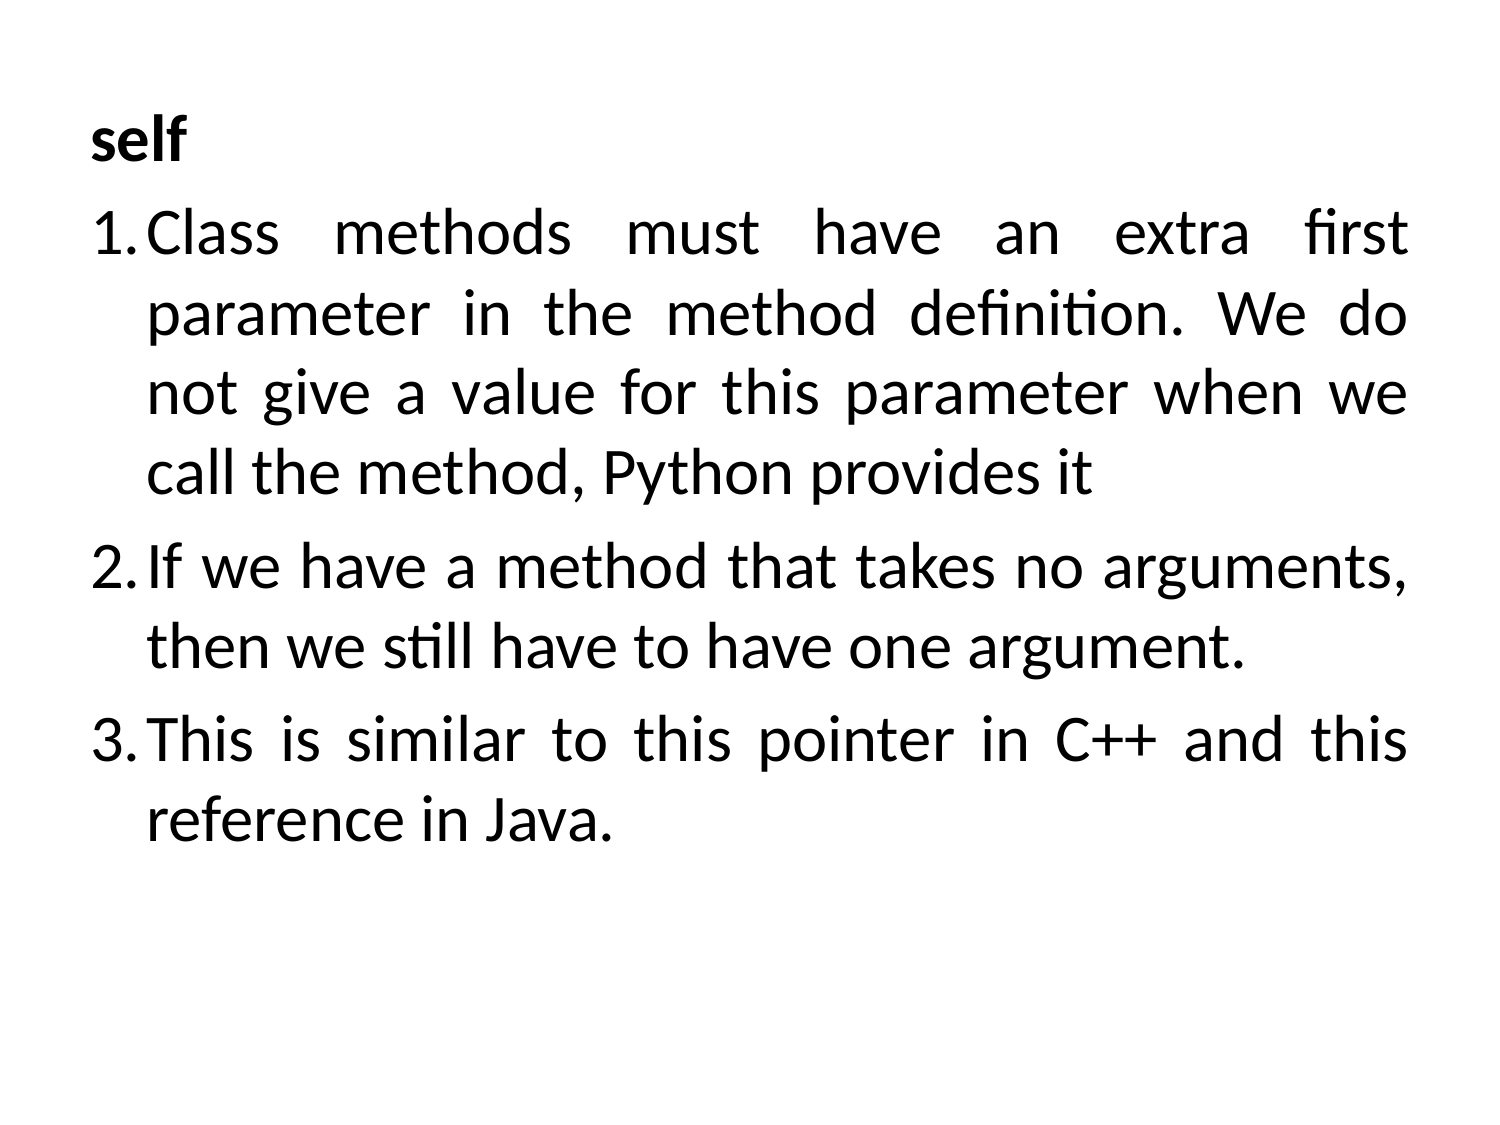

self
Class methods must have an extra first parameter in the method definition. We do not give a value for this parameter when we call the method, Python provides it
If we have a method that takes no arguments, then we still have to have one argument.
This is similar to this pointer in C++ and this reference in Java.